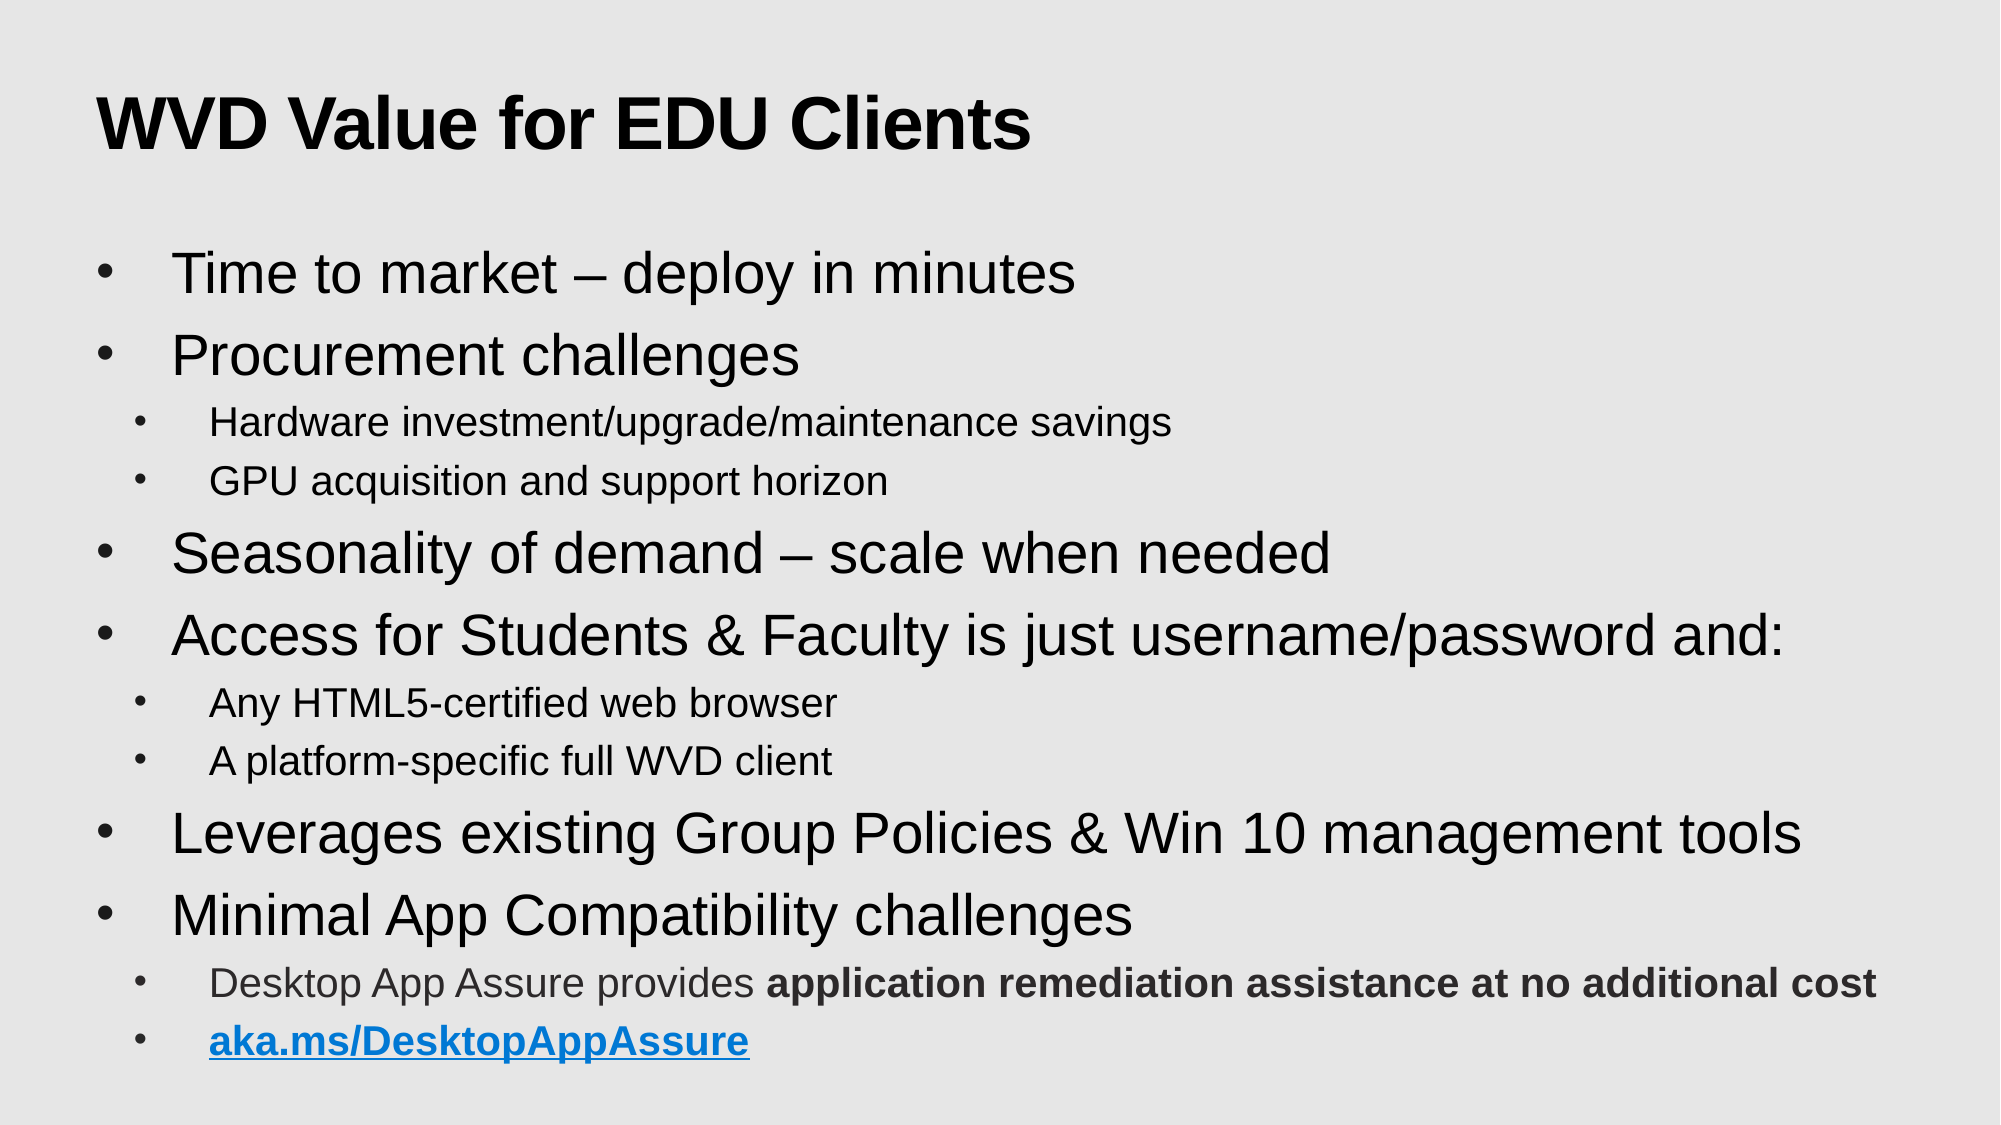

# WVD Value for EDU Clients
Time to market – deploy in minutes
Procurement challenges
Hardware investment/upgrade/maintenance savings
GPU acquisition and support horizon
Seasonality of demand – scale when needed
Access for Students & Faculty is just username/password and:
Any HTML5-certified web browser
A platform-specific full WVD client
Leverages existing Group Policies & Win 10 management tools
Minimal App Compatibility challenges
Desktop App Assure provides application remediation assistance at no additional cost
aka.ms/DesktopAppAssure